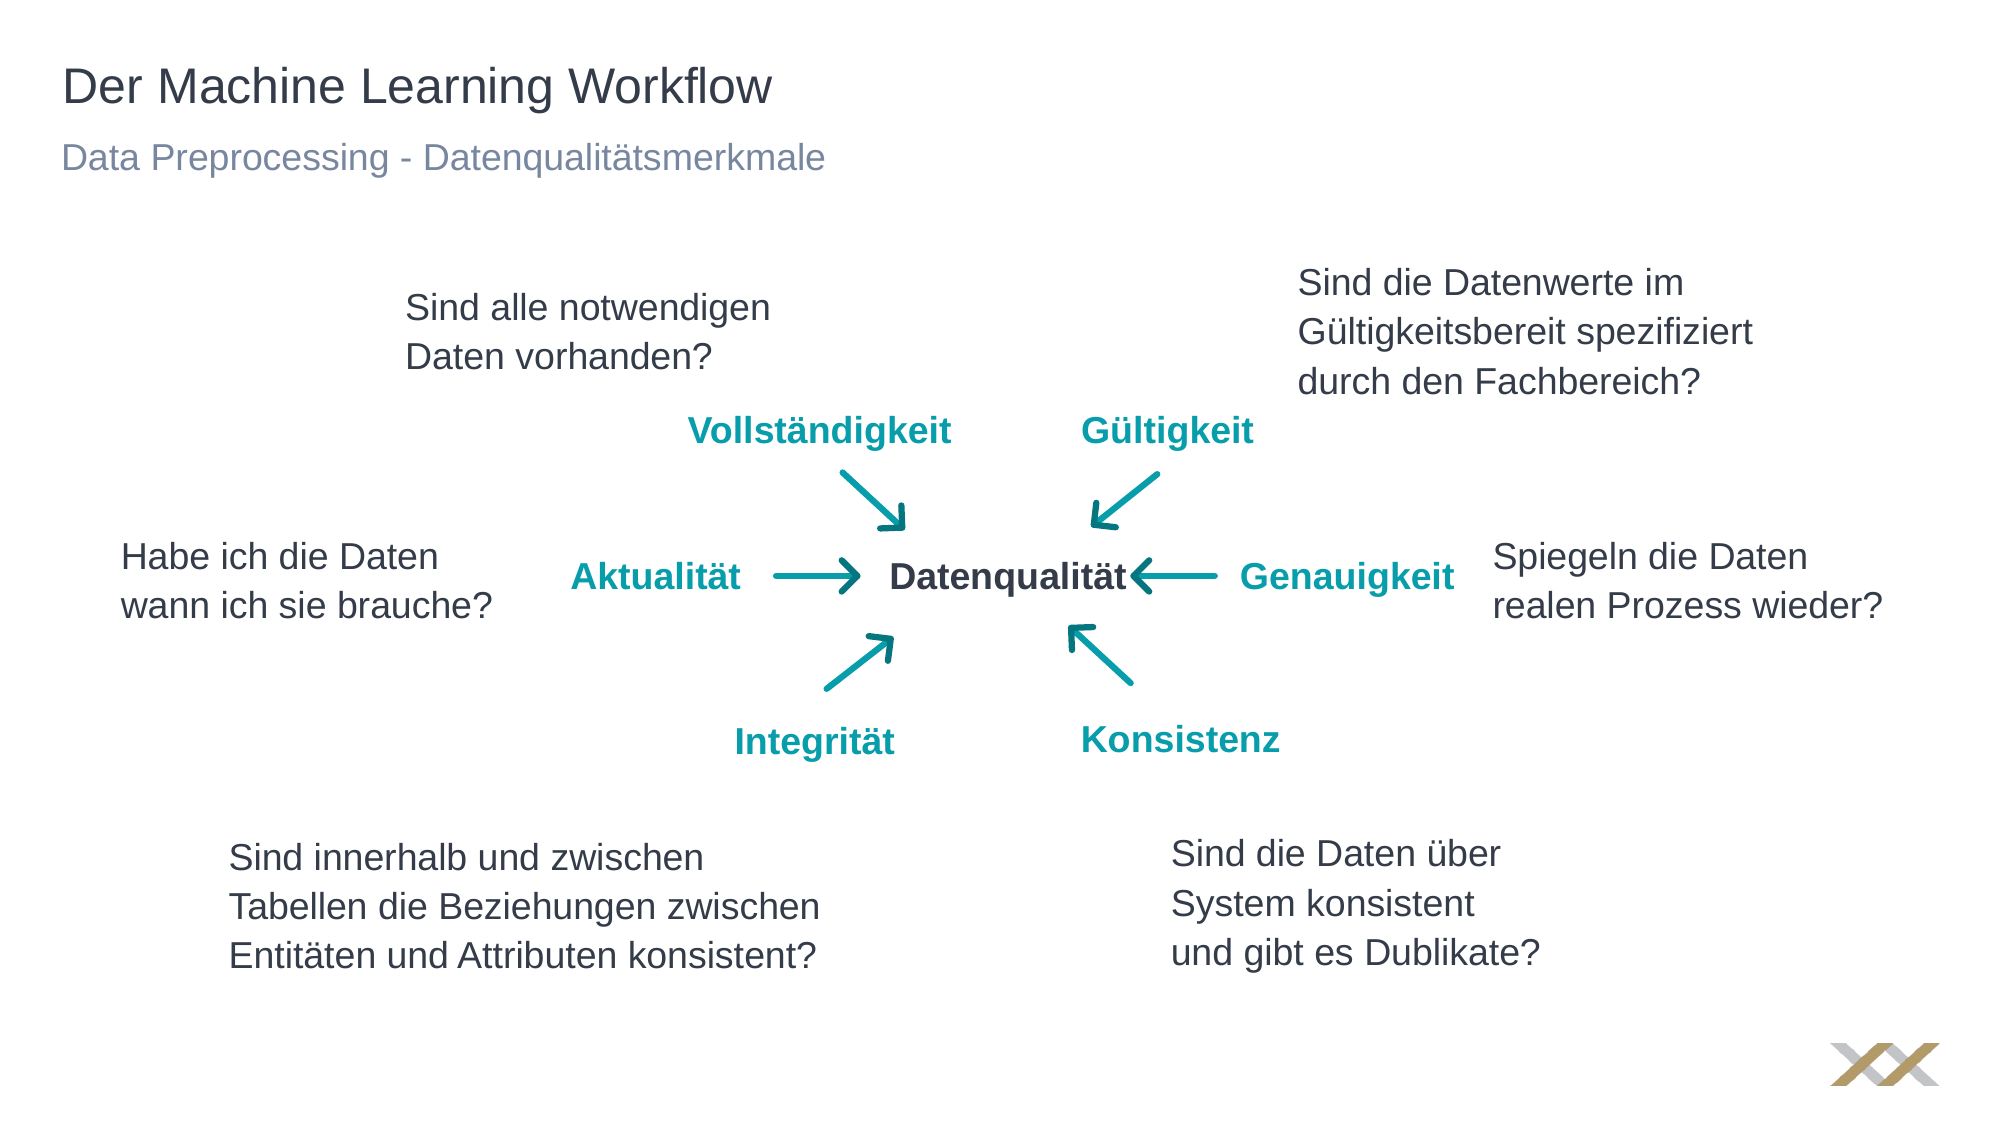

# Der Machine Learning Workflow
Data Preprocessing - Datenqualitätsmerkmale
Sind die Datenwerte im Gültigkeitsbereit spezifiziert durch den Fachbereich?
Sind alle notwendigen Daten vorhanden?
Gültigkeit
Vollständigkeit

Habe ich die Daten wann ich sie brauche?
Spiegeln die Daten realen Prozess wieder?
Aktualität
Datenqualität
Genauigkeit

Konsistenz
Integrität
Sind die Daten über System konsistent und gibt es Dublikate?
Sind innerhalb und zwischen Tabellen die Beziehungen zwischen Entitäten und Attributen konsistent?